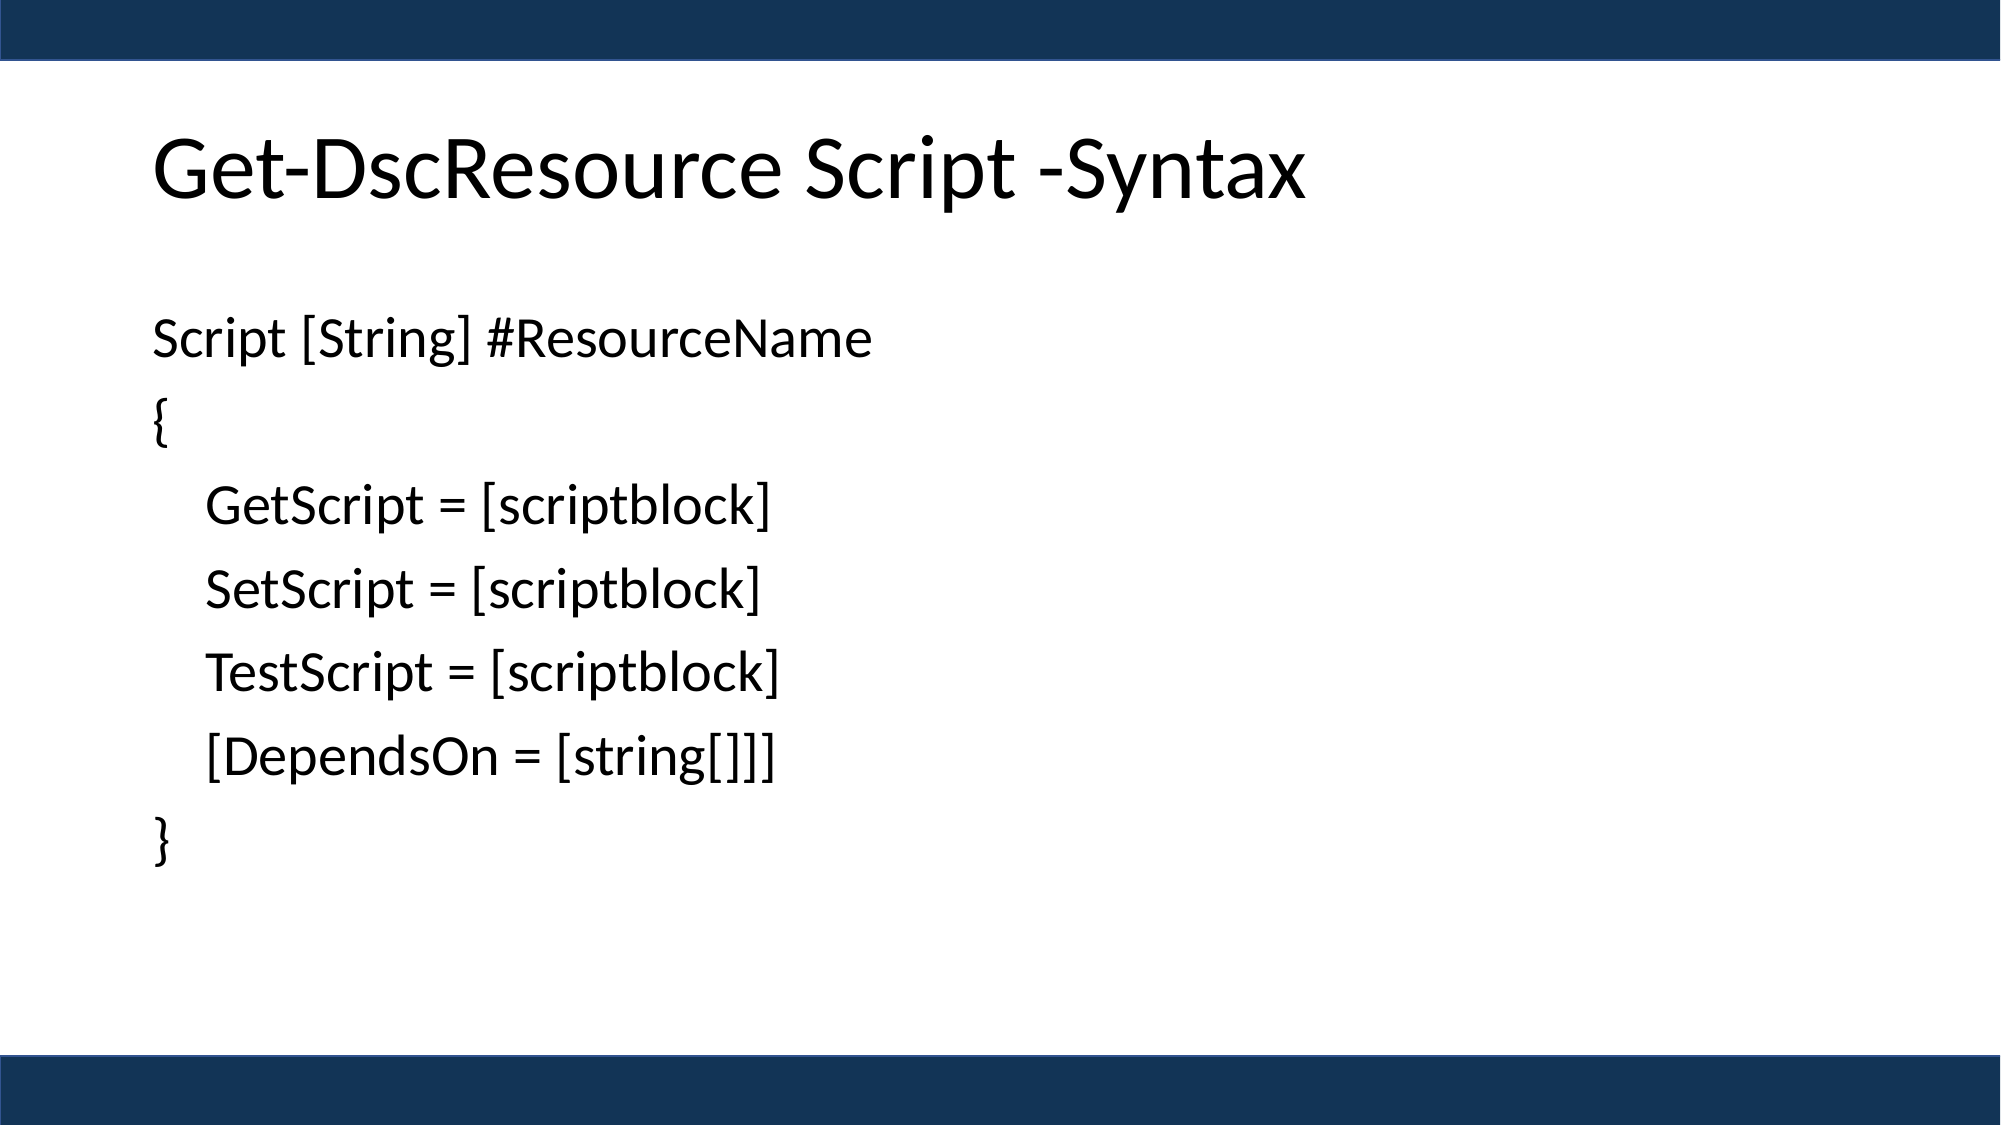

# Get-DscResource Script -Syntax
Script [String] #ResourceName
{
    GetScript = [scriptblock]
    SetScript = [scriptblock]
    TestScript = [scriptblock]
    [DependsOn = [string[]]]
}